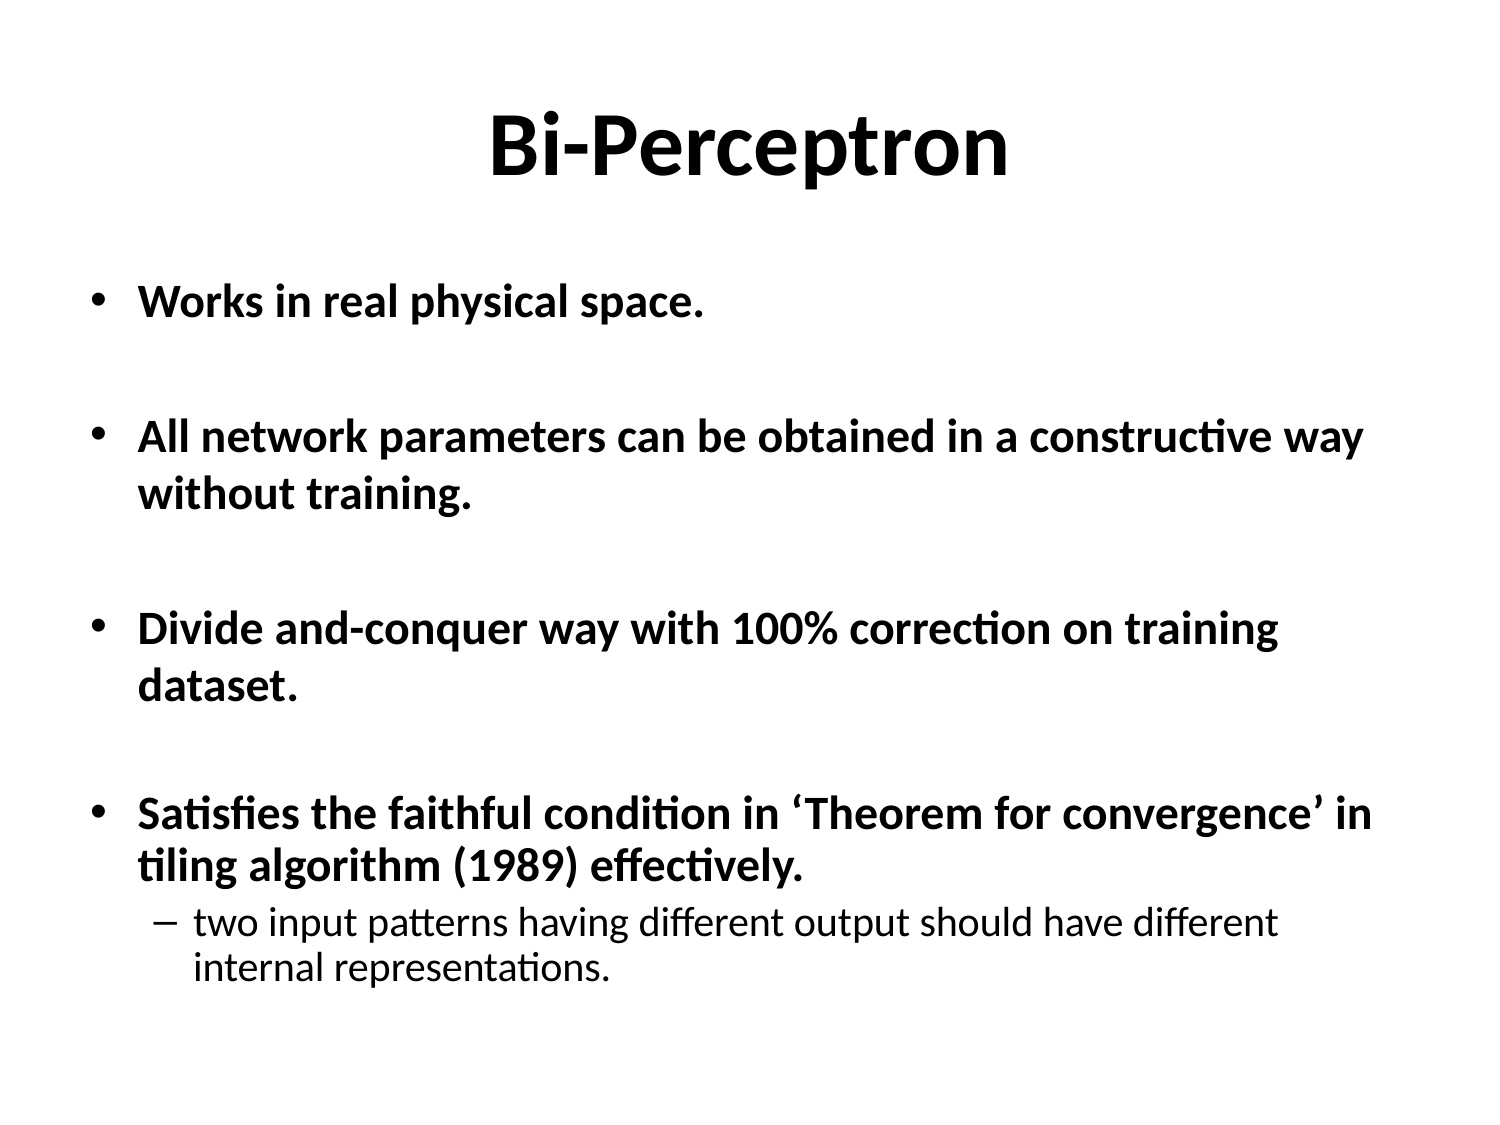

# Bi-Perceptron
Works in real physical space.

All network parameters can be obtained in a constructive way without training.

Divide and-conquer way with 100% correction on training dataset.

Satisfies the faithful condition in ‘Theorem for convergence’ in tiling algorithm (1989) effectively.
two input patterns having different output should have different internal representations.